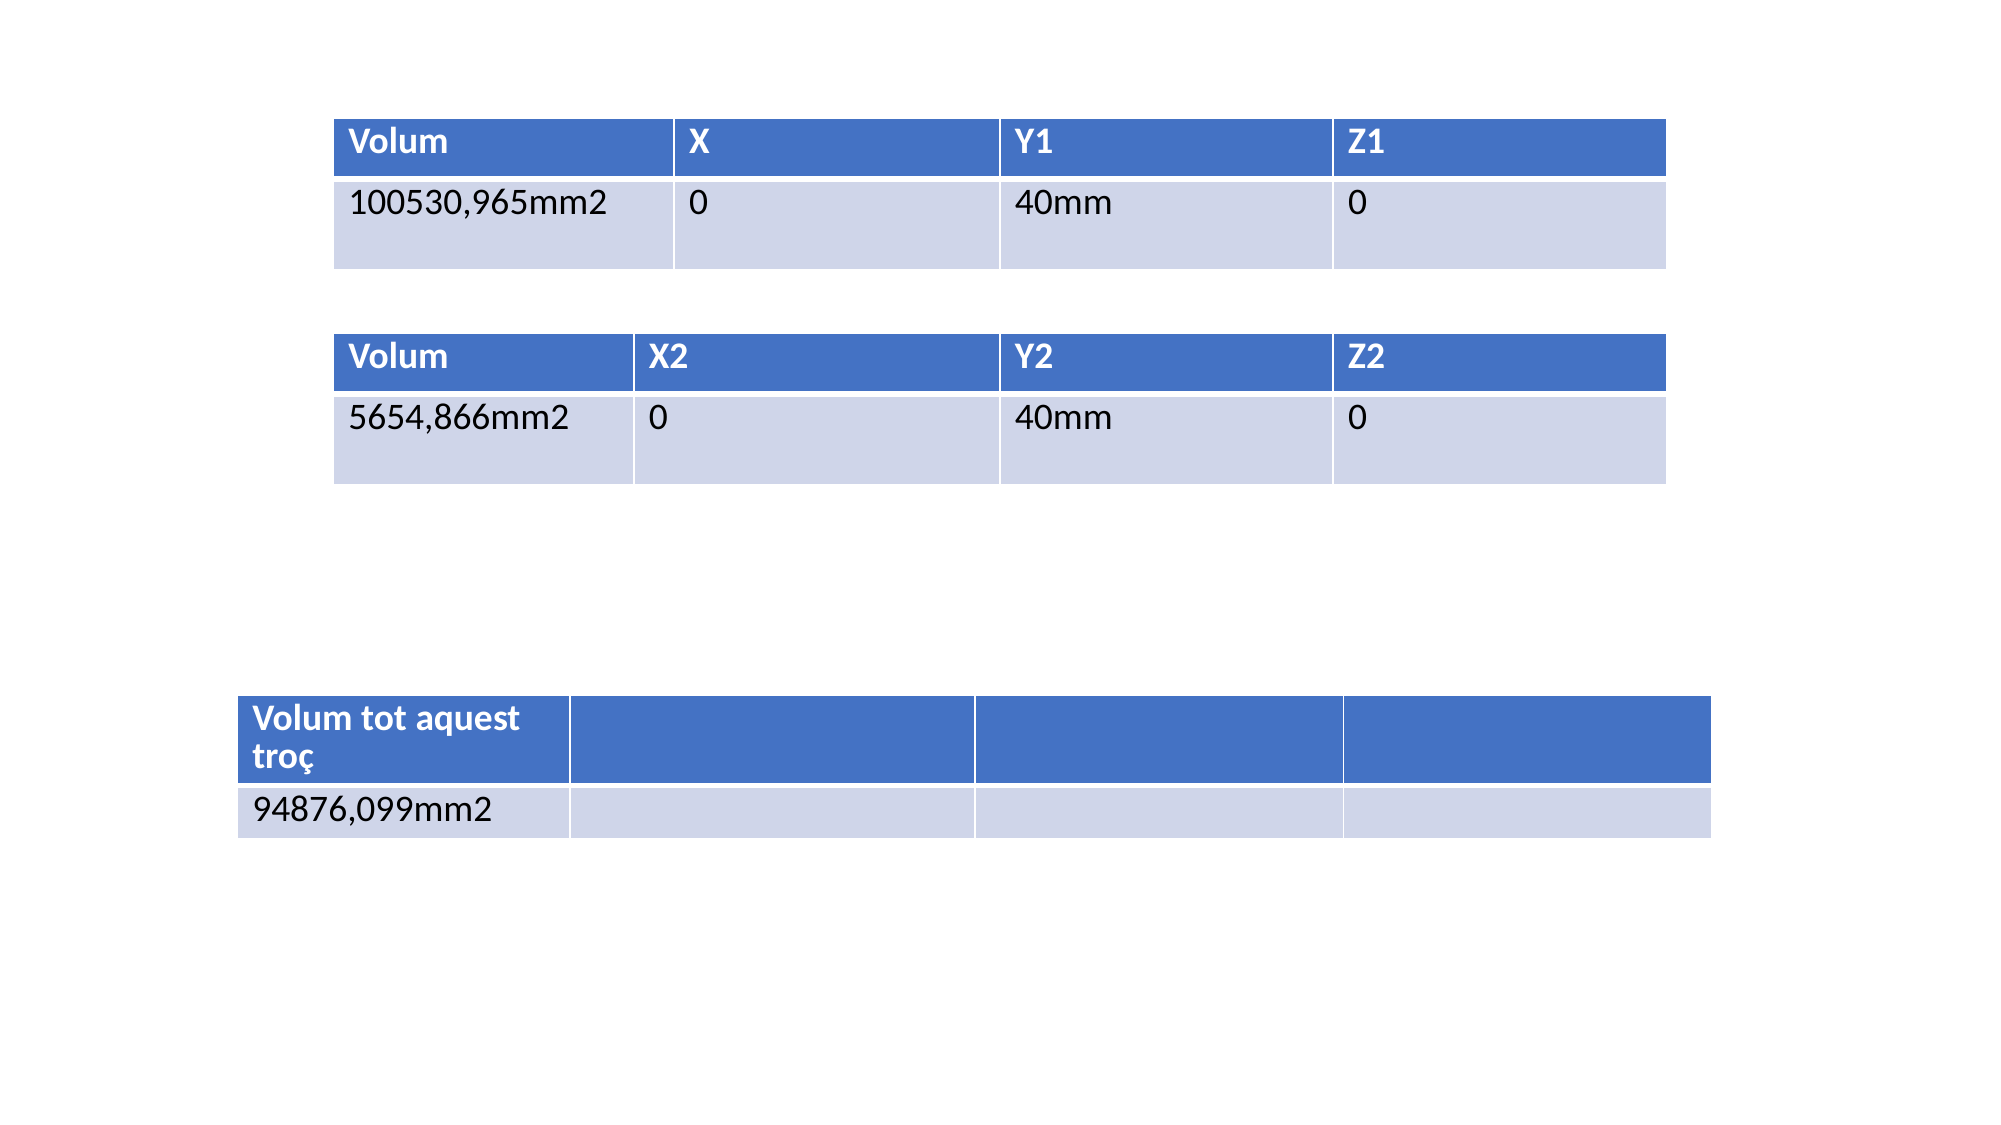

| Volum | X | Y1 | Z1 |
| --- | --- | --- | --- |
| 100530,965mm2 | 0 | 40mm | 0 |
| Volum | X2 | Y2 | Z2 |
| --- | --- | --- | --- |
| 5654,866mm2 | 0 | 40mm | 0 |
| Volum tot aquest troç |  |  |  |
| --- | --- | --- | --- |
| 94876,099mm2 |  |  |  |